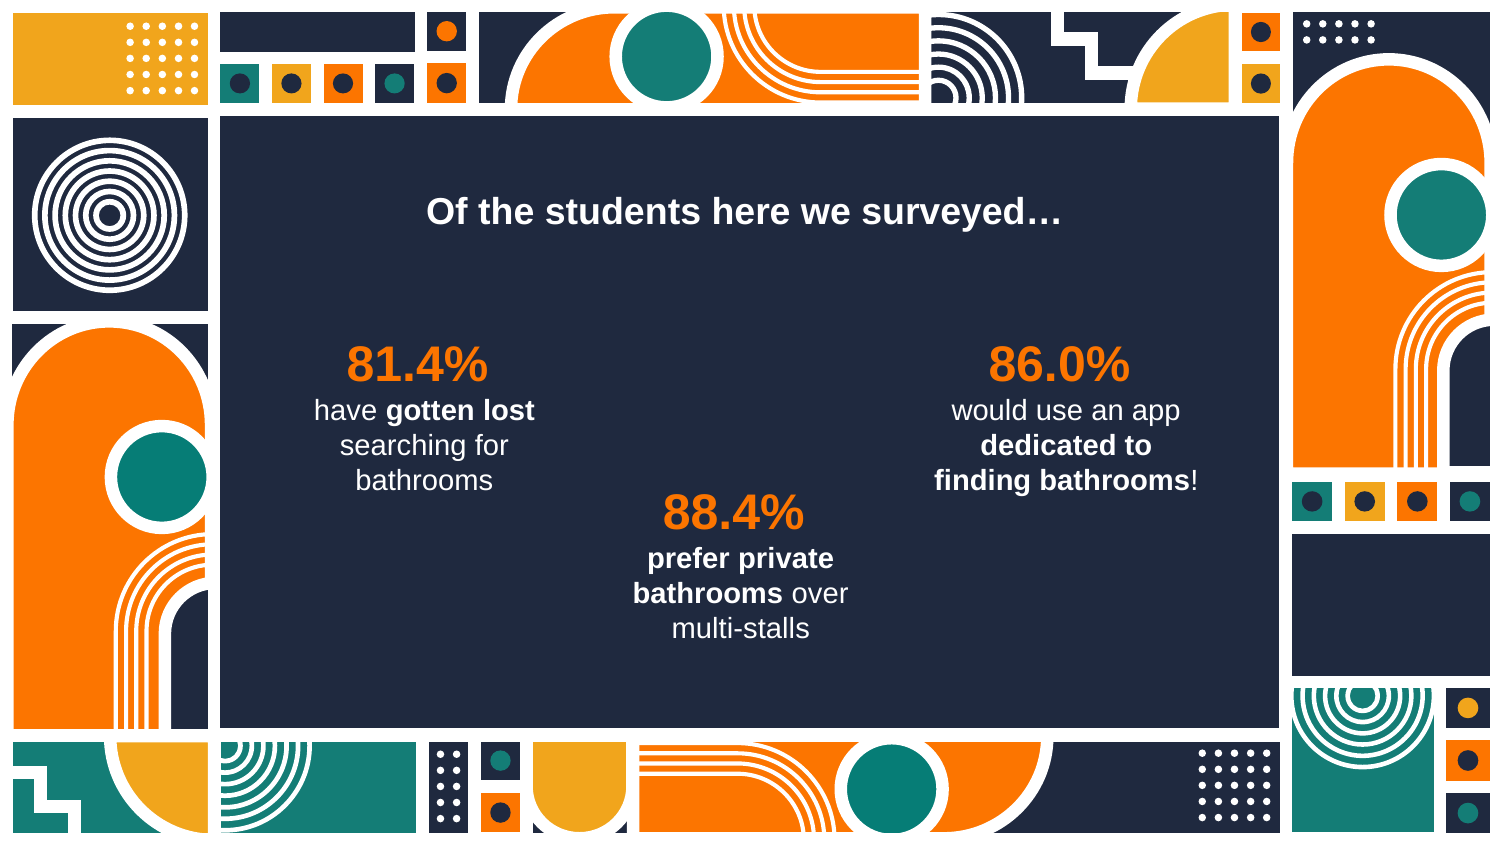

Of the students here we surveyed…
81.4%
have gotten lost searching for bathrooms
86.0%
would use an app dedicated to finding bathrooms!
88.4%
prefer private bathrooms over multi-stalls